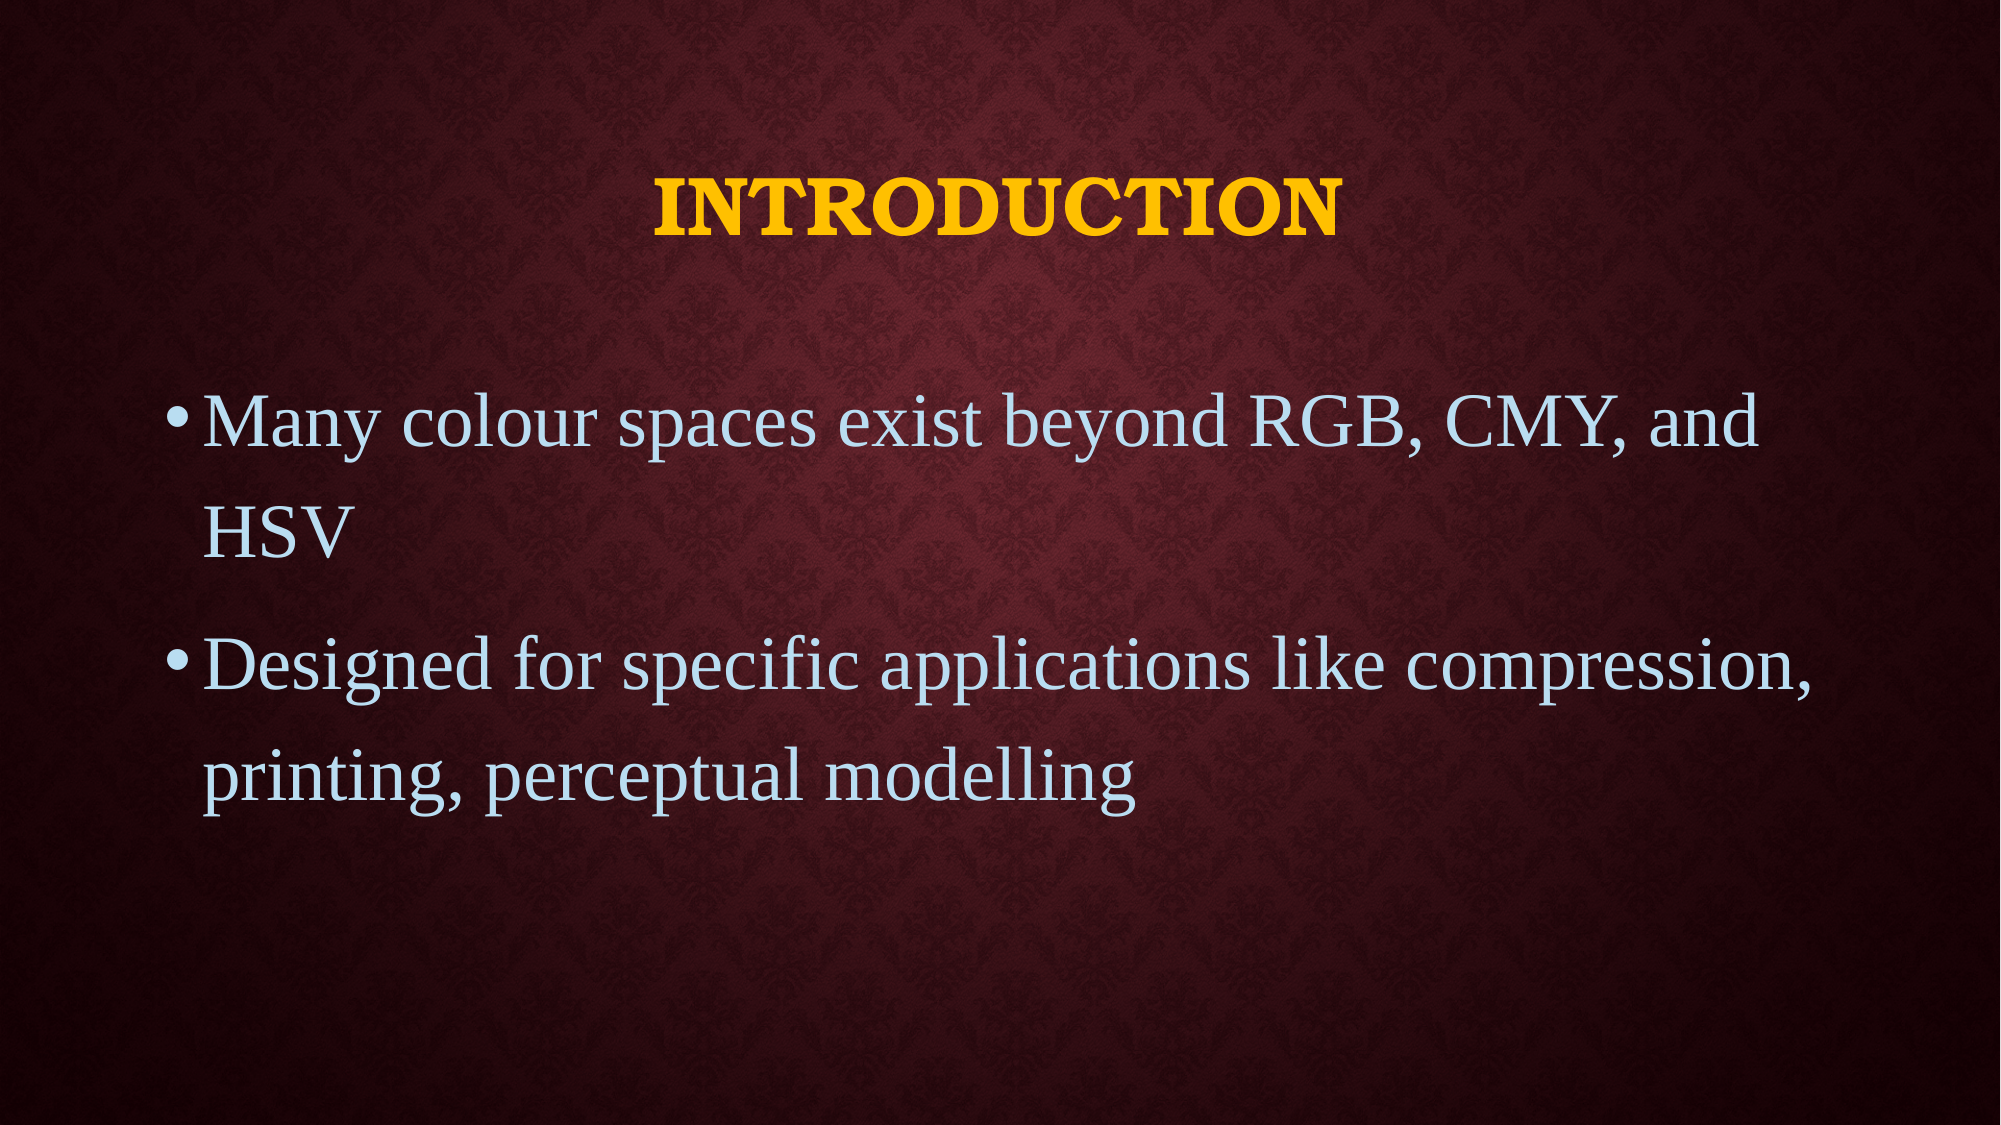

# INTRODUCTION
Many colour spaces exist beyond RGB, CMY, and HSV
Designed for specific applications like compression, printing, perceptual modelling